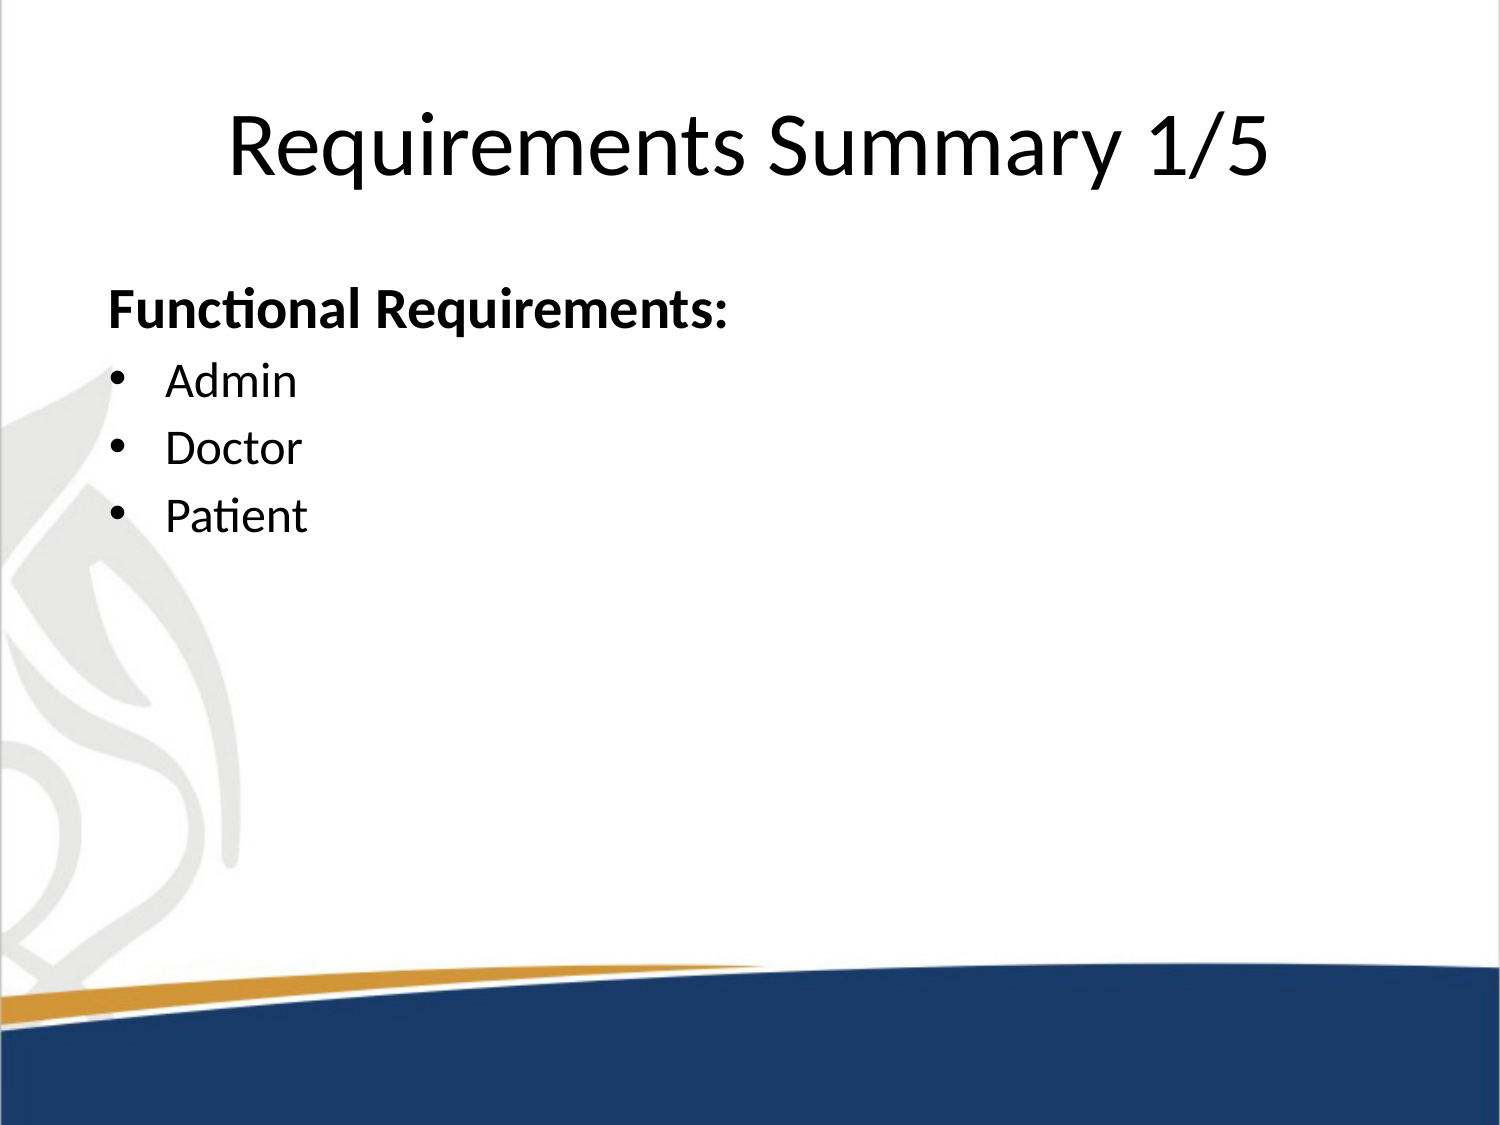

# Requirements Summary 1/5
Functional Requirements:
Admin
Doctor
Patient